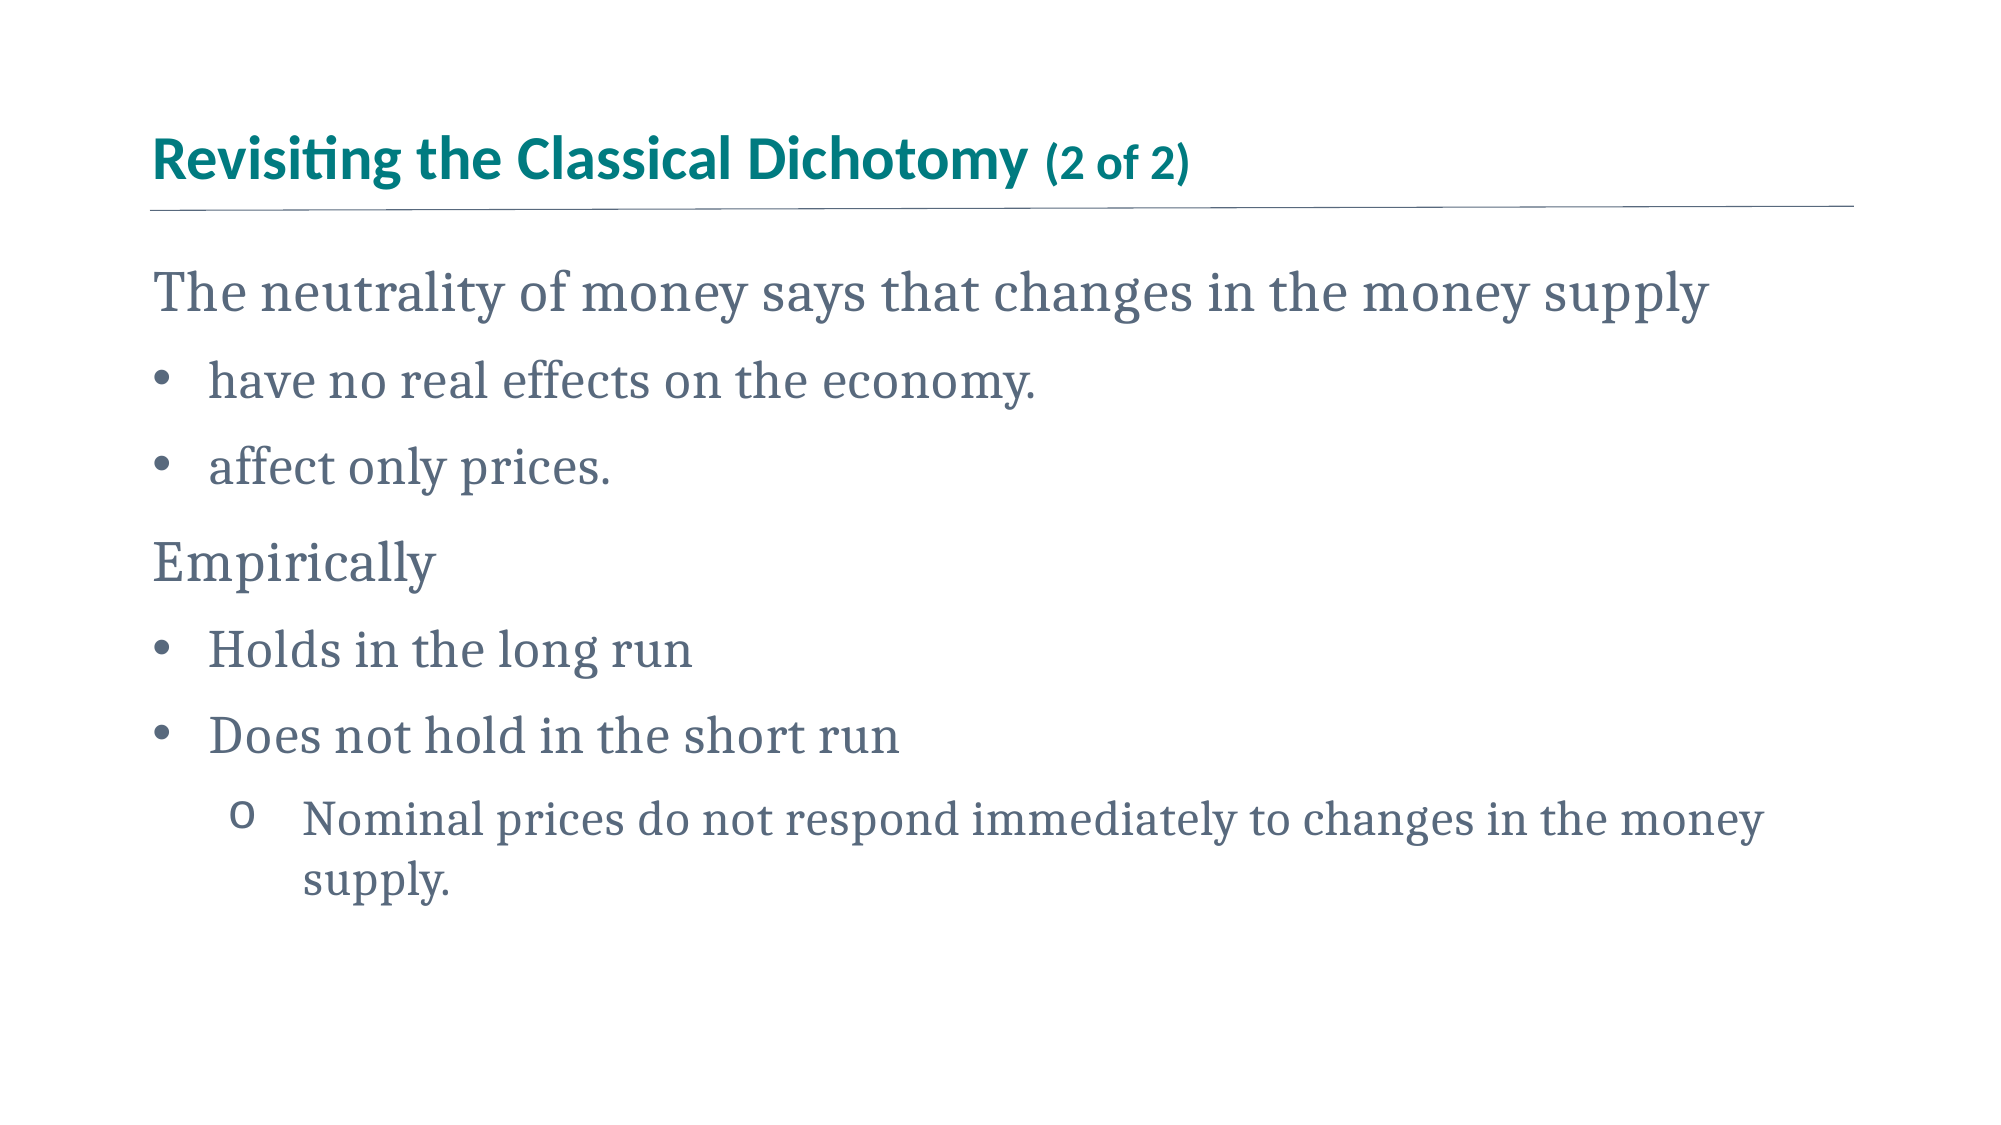

# Revisiting the Classical Dichotomy (2 of 2)
The neutrality of money says that changes in the money supply
have no real effects on the economy.
affect only prices.
Empirically
Holds in the long run
Does not hold in the short run
Nominal prices do not respond immediately to changes in the money supply.